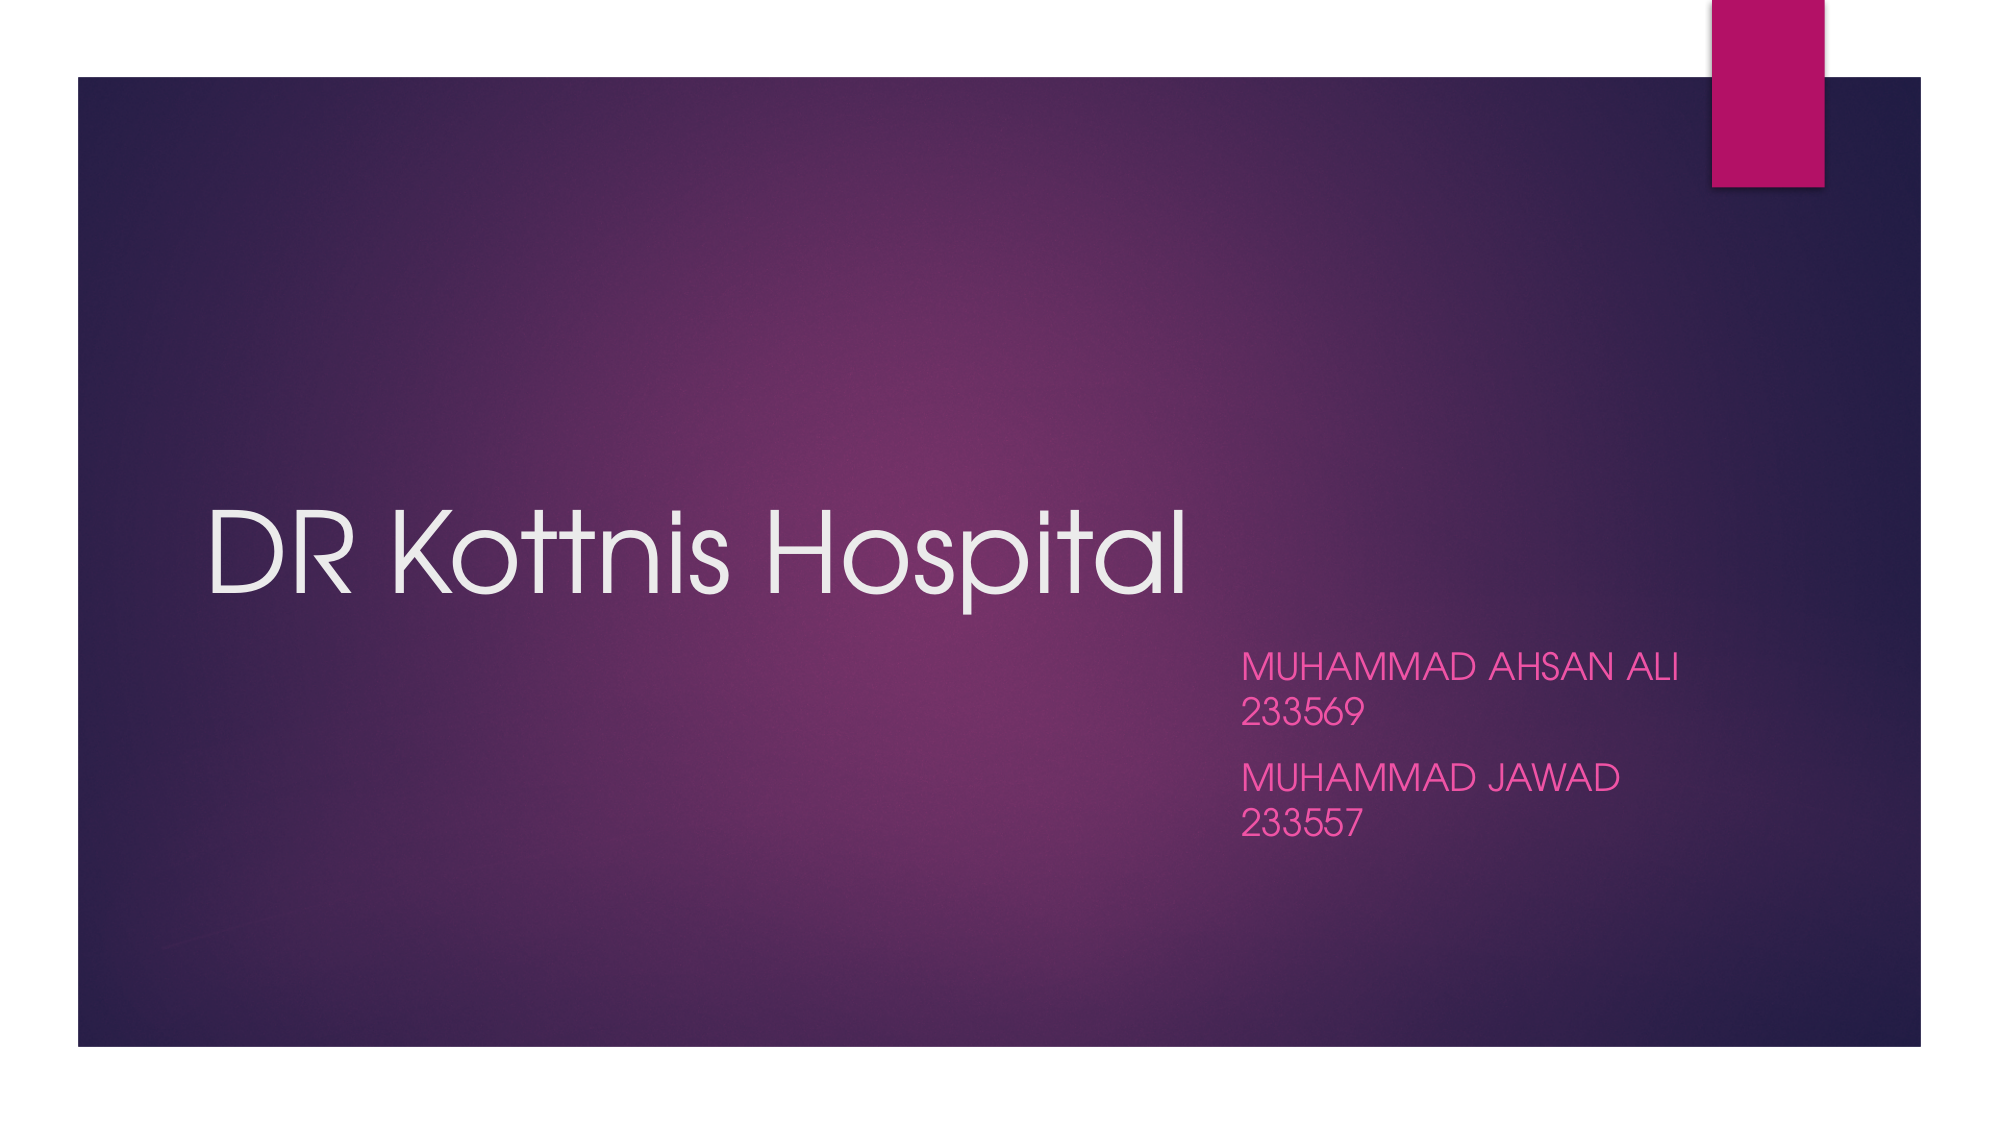

# DR Kottnis Hospital
Muhammad Ahsan Ali    233569
Muhammad Jawad         233557